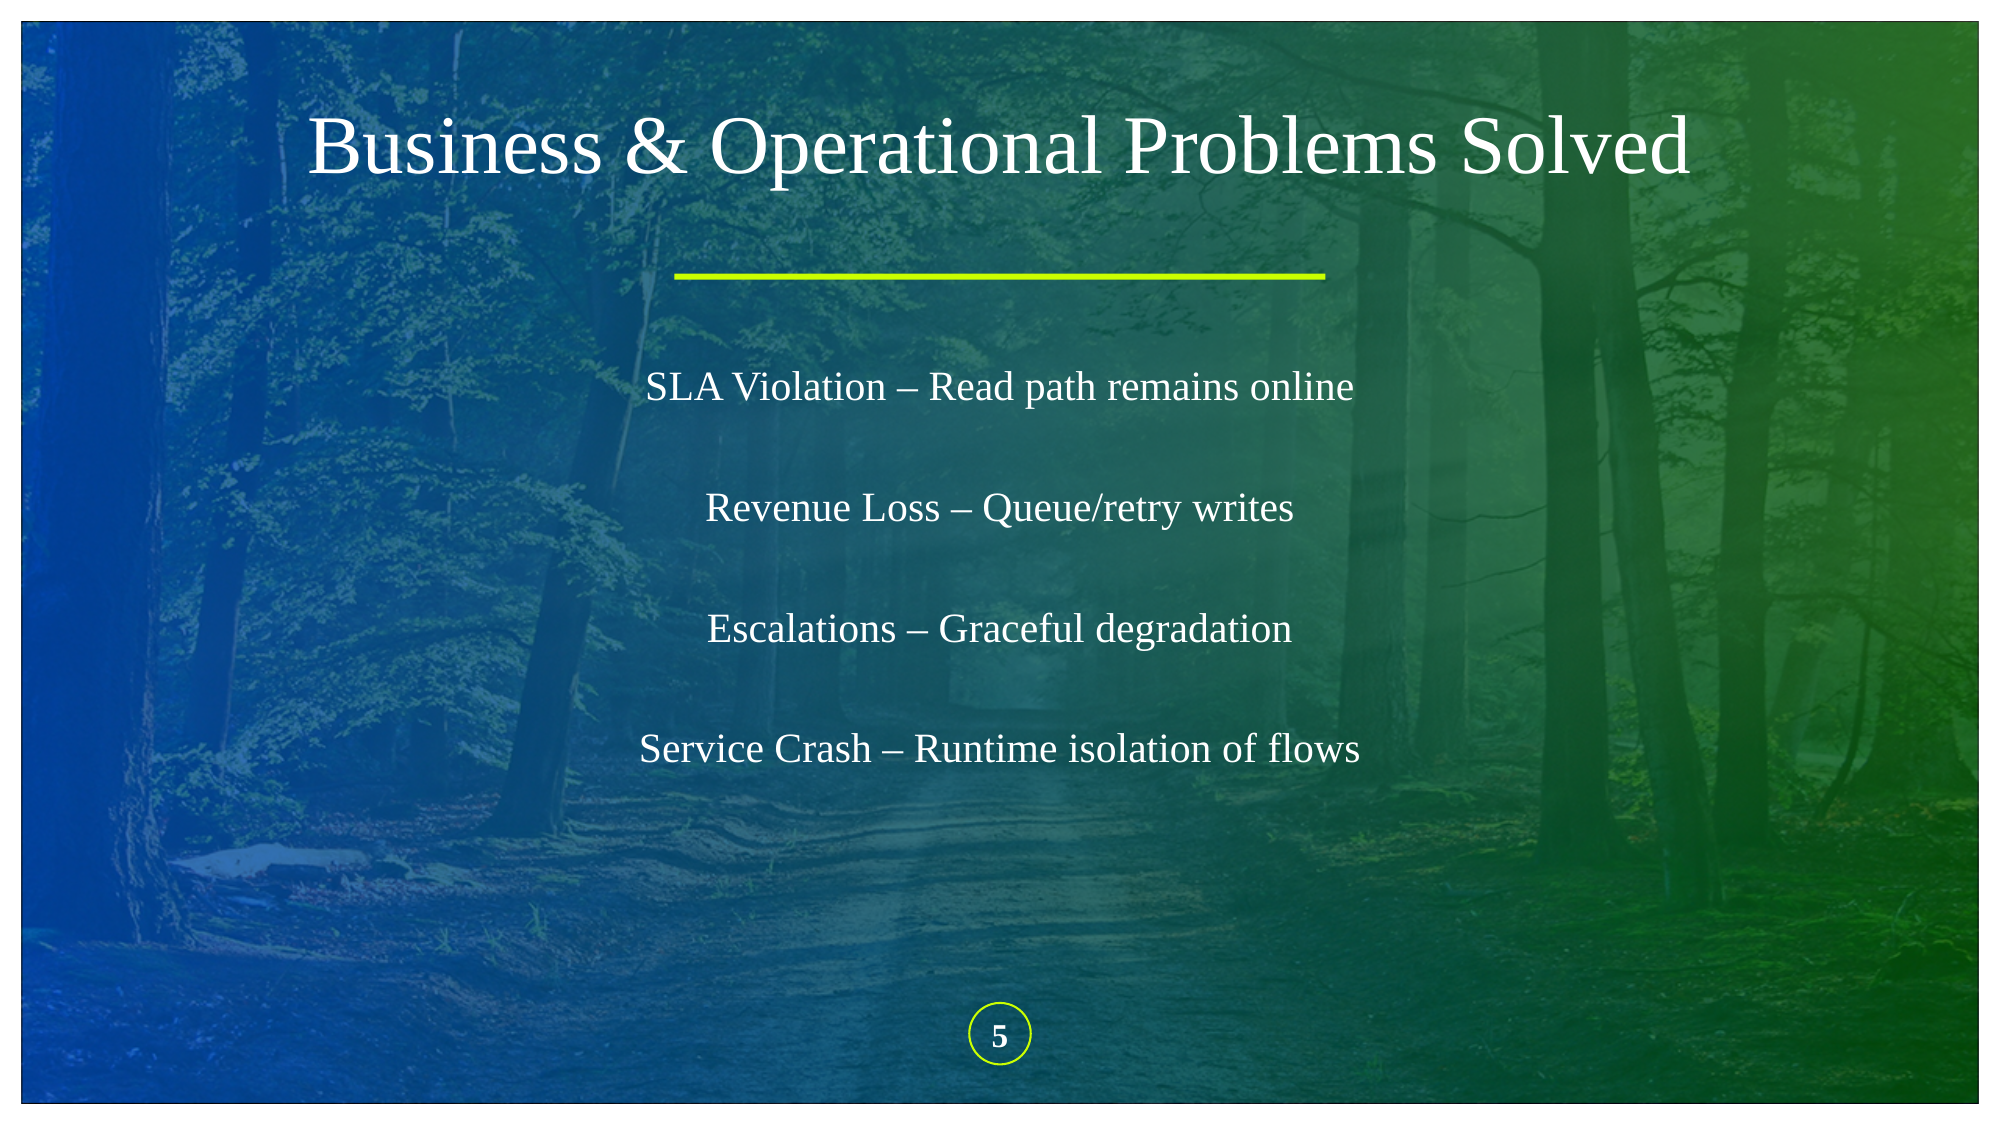

# Business & Operational Problems Solved
SLA Violation – Read path remains online
Revenue Loss – Queue/retry writes
Escalations – Graceful degradation
Service Crash – Runtime isolation of flows
5